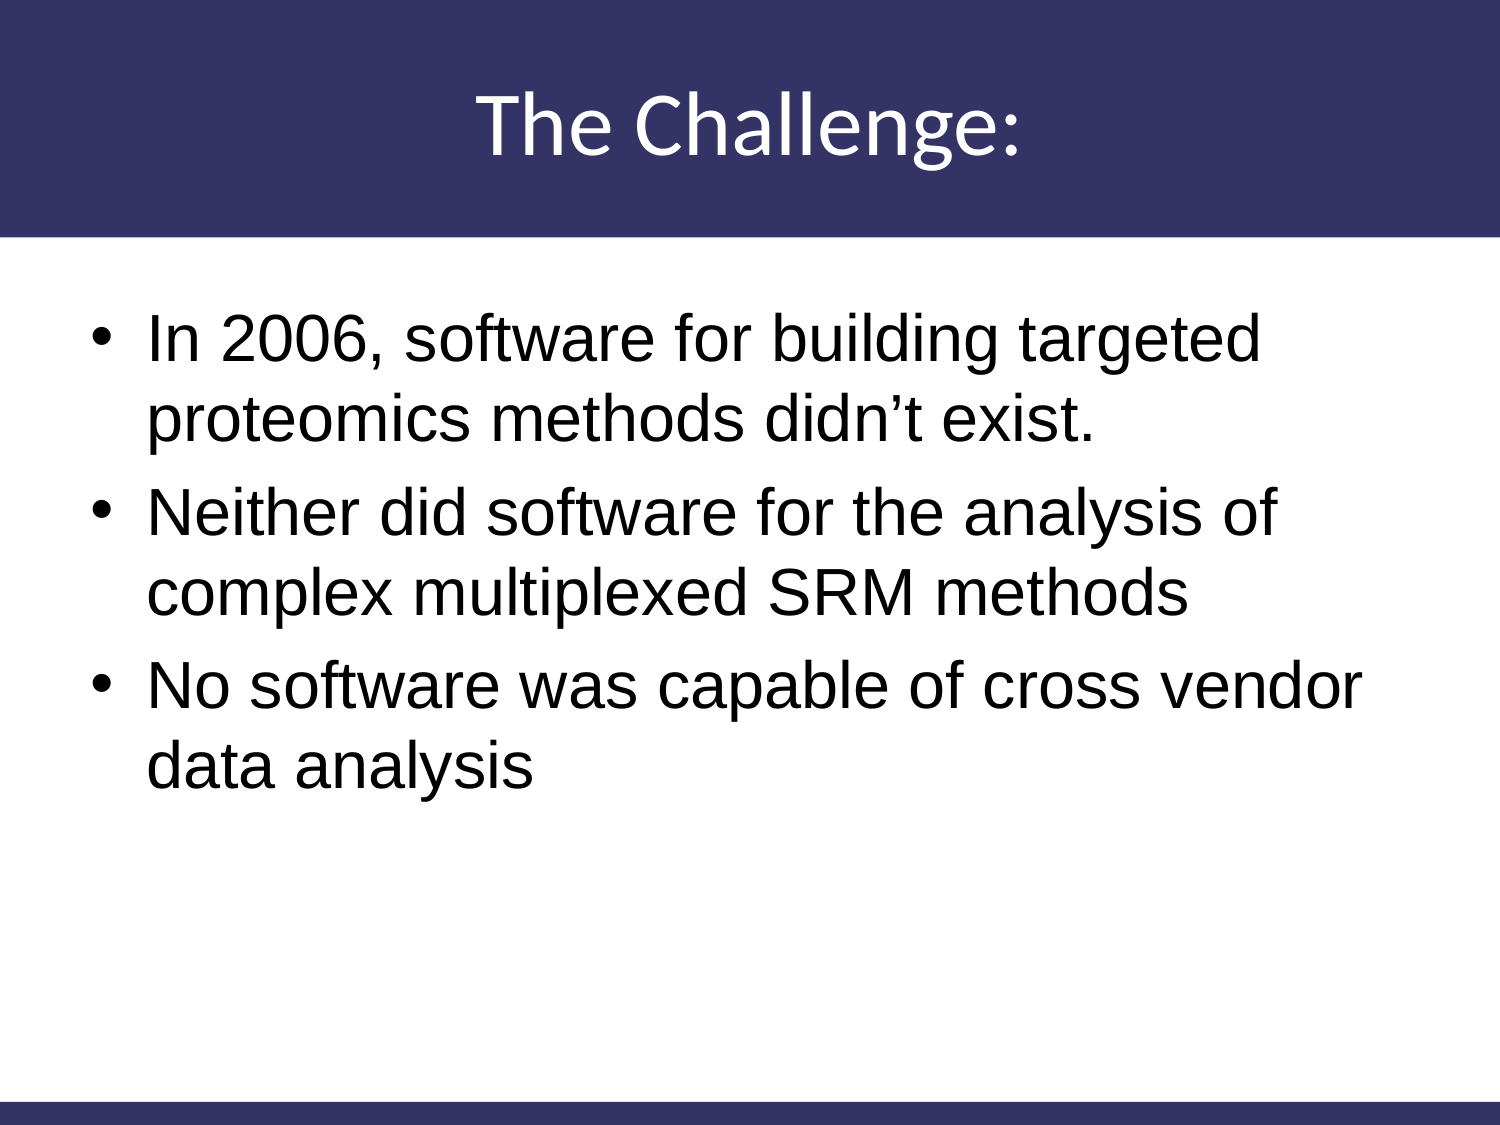

# The Challenge:
In 2006, software for building targeted proteomics methods didn’t exist.
Neither did software for the analysis of complex multiplexed SRM methods
No software was capable of cross vendor data analysis